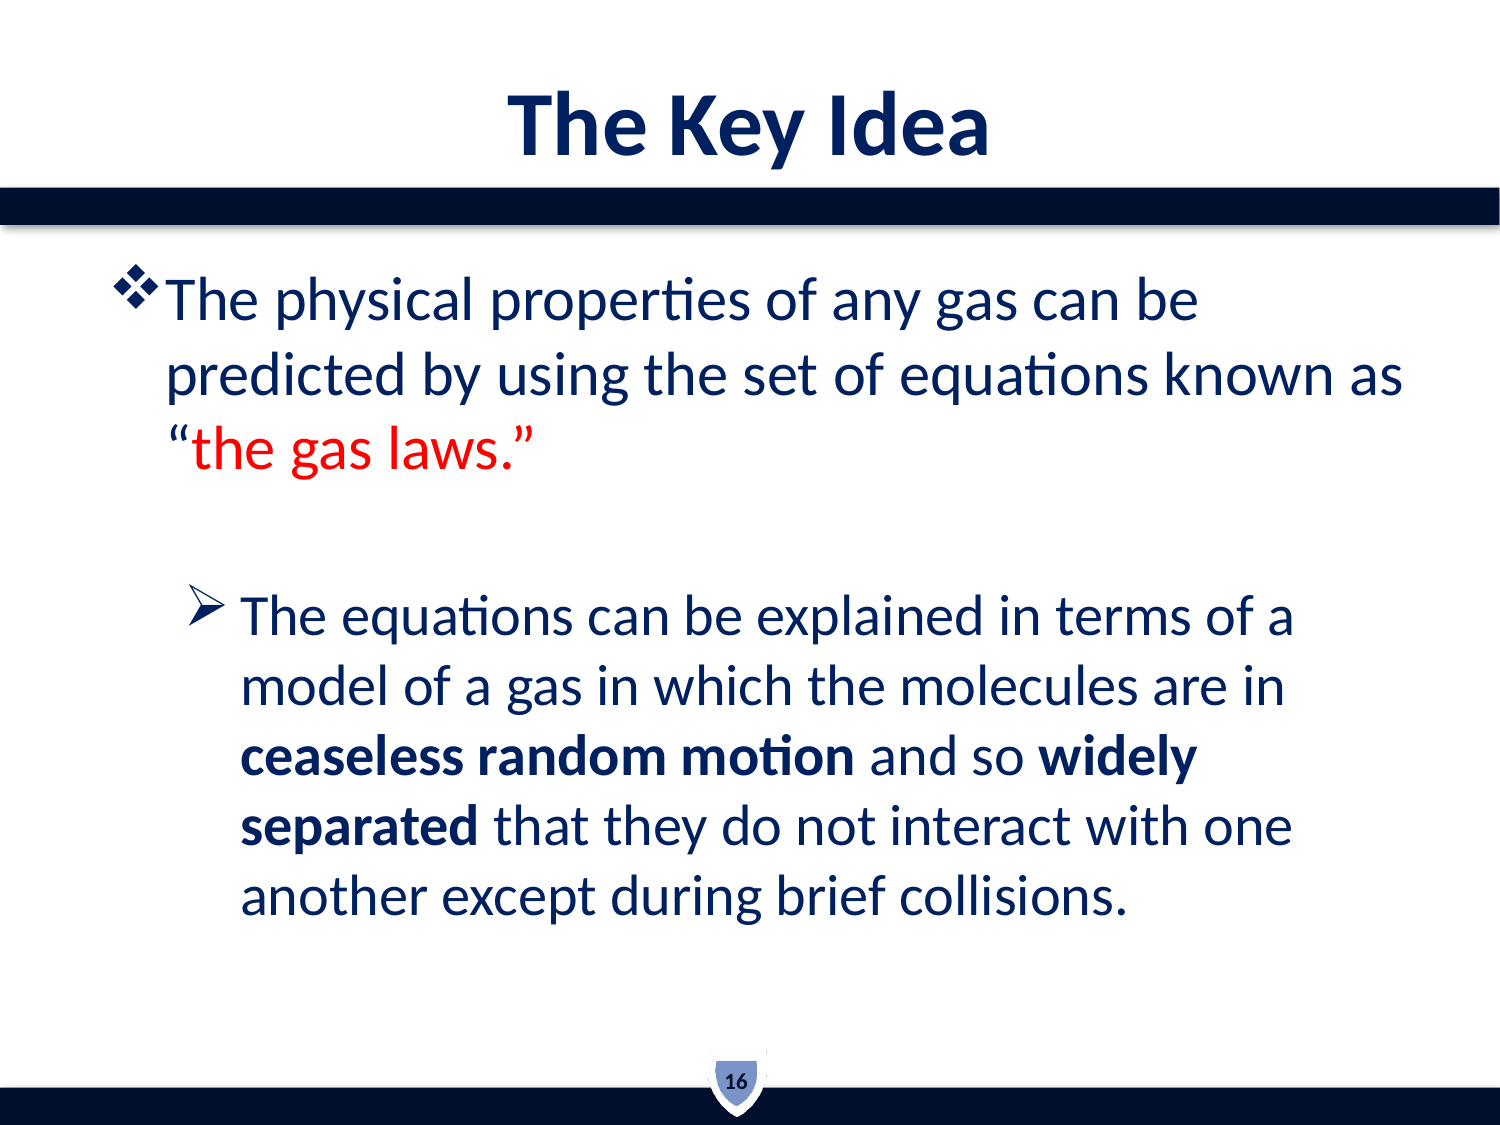

# The Key Idea
The physical properties of any gas can be predicted by using the set of equations known as “the gas laws.”

The equations can be explained in terms of a model of a gas in which the molecules are in ceaseless random motion and so widely separated that they do not interact with one another except during brief collisions.
16